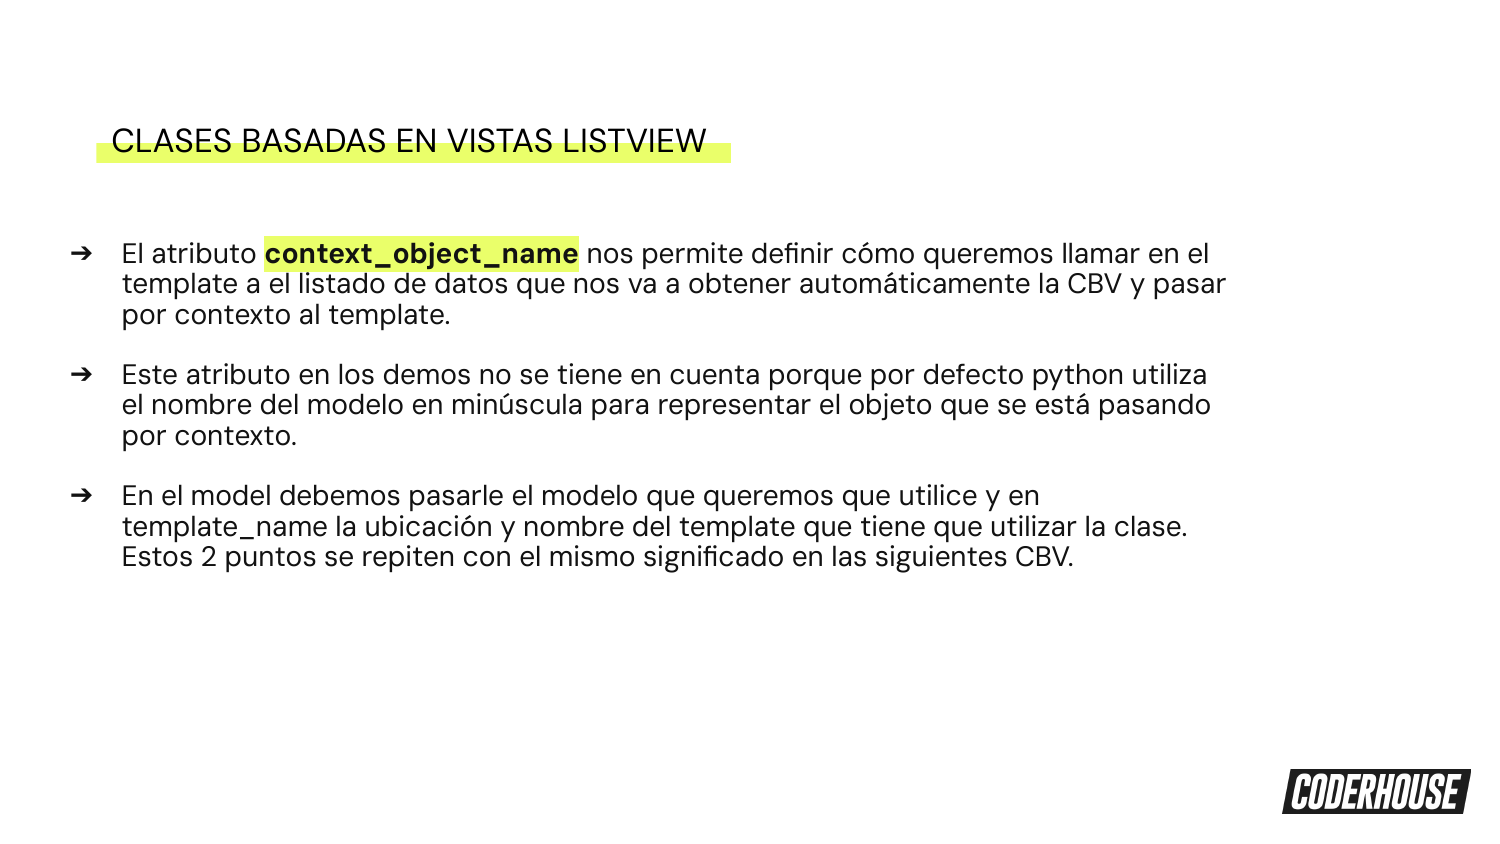

CLASES BASADAS EN VISTAS LISTVIEW

El atributo context_object_name nos permite definir cómo queremos llamar en el template a el listado de datos que nos va a obtener automáticamente la CBV y pasar por contexto al template.

Este atributo en los demos no se tiene en cuenta porque por defecto python utiliza el nombre del modelo en minúscula para representar el objeto que se está pasando por contexto.

En el model debemos pasarle el modelo que queremos que utilice y en template_name la ubicación y nombre del template que tiene que utilizar la clase. Estos 2 puntos se repiten con el mismo significado en las siguientes CBV.